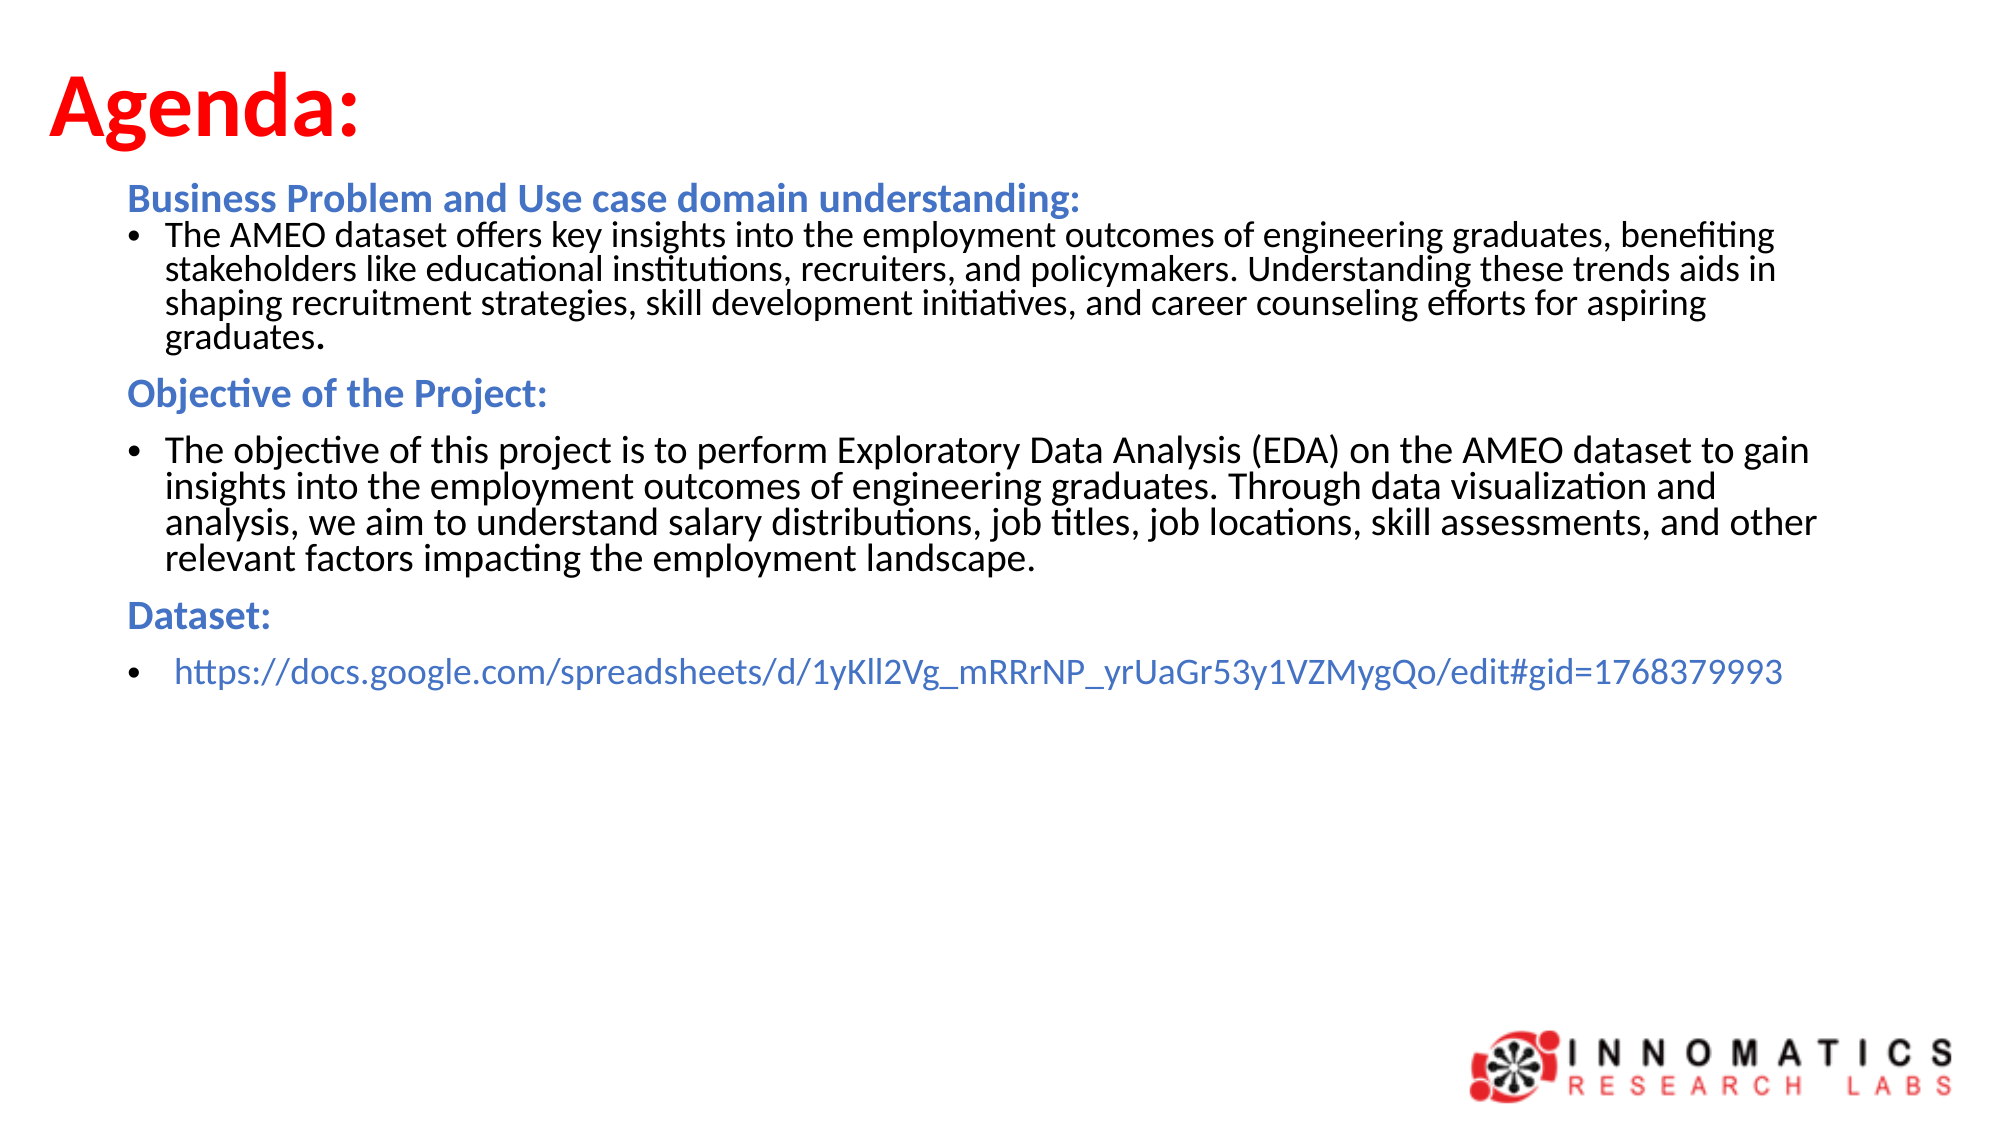

# Agenda:
Business Problem and Use case domain understanding:
The AMEO dataset offers key insights into the employment outcomes of engineering graduates, benefiting stakeholders like educational institutions, recruiters, and policymakers. Understanding these trends aids in shaping recruitment strategies, skill development initiatives, and career counseling efforts for aspiring graduates.
Objective of the Project:
The objective of this project is to perform Exploratory Data Analysis (EDA) on the AMEO dataset to gain insights into the employment outcomes of engineering graduates. Through data visualization and analysis, we aim to understand salary distributions, job titles, job locations, skill assessments, and other relevant factors impacting the employment landscape.
Dataset:
https://docs.google.com/spreadsheets/d/1yKll2Vg_mRRrNP_yrUaGr53y1VZMygQo/edit#gid=1768379993